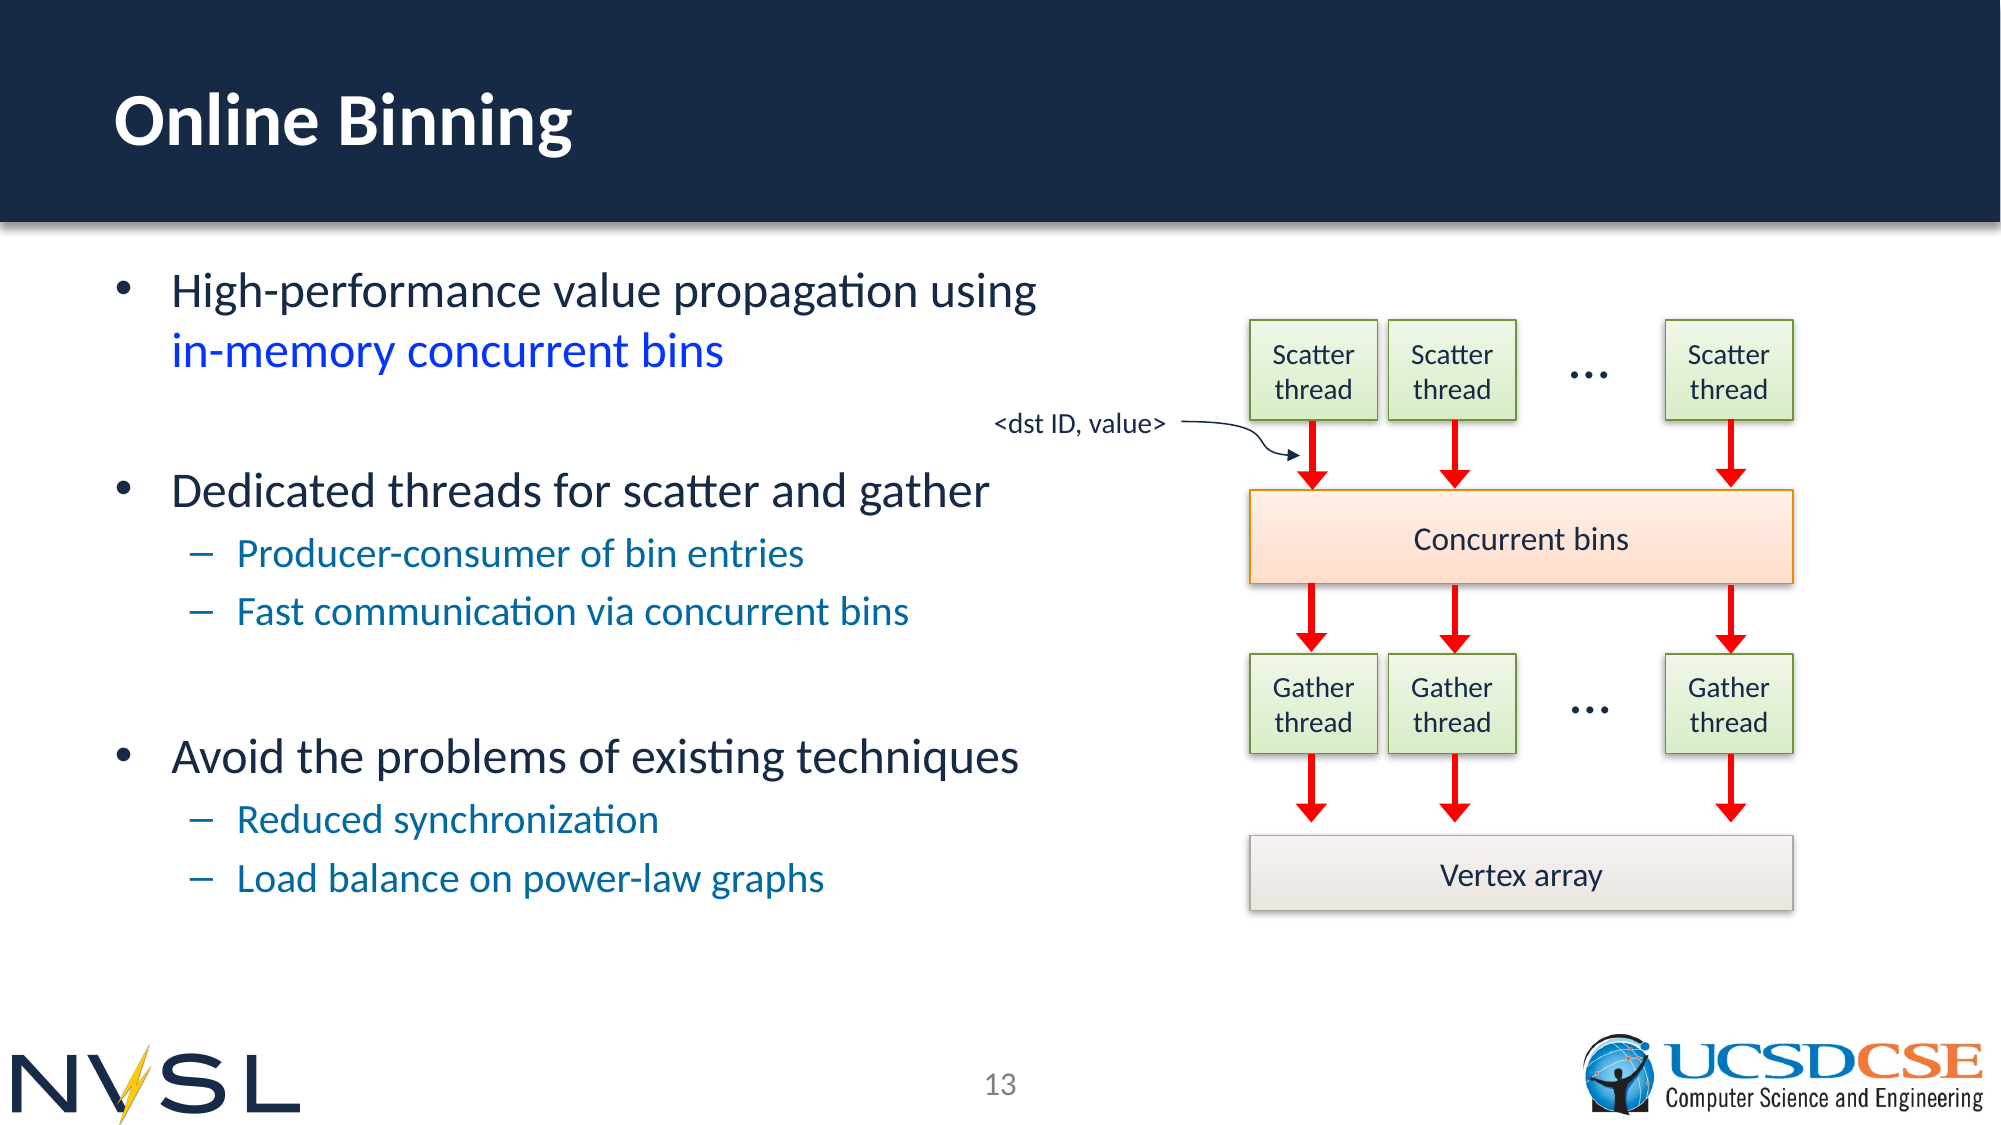

# Online Binning
High-performance value propagation using in-memory concurrent bins

Dedicated threads for scatter and gather
Producer-consumer of bin entries
Fast communication via concurrent bins

Avoid the problems of existing techniques
Reduced synchronization
Load balance on power-law graphs

…
Scatter thread
Scatter thread
Scatter thread
<dst ID, value>
Concurrent bins
…
Gather thread
Gather thread
Gather thread
Vertex array